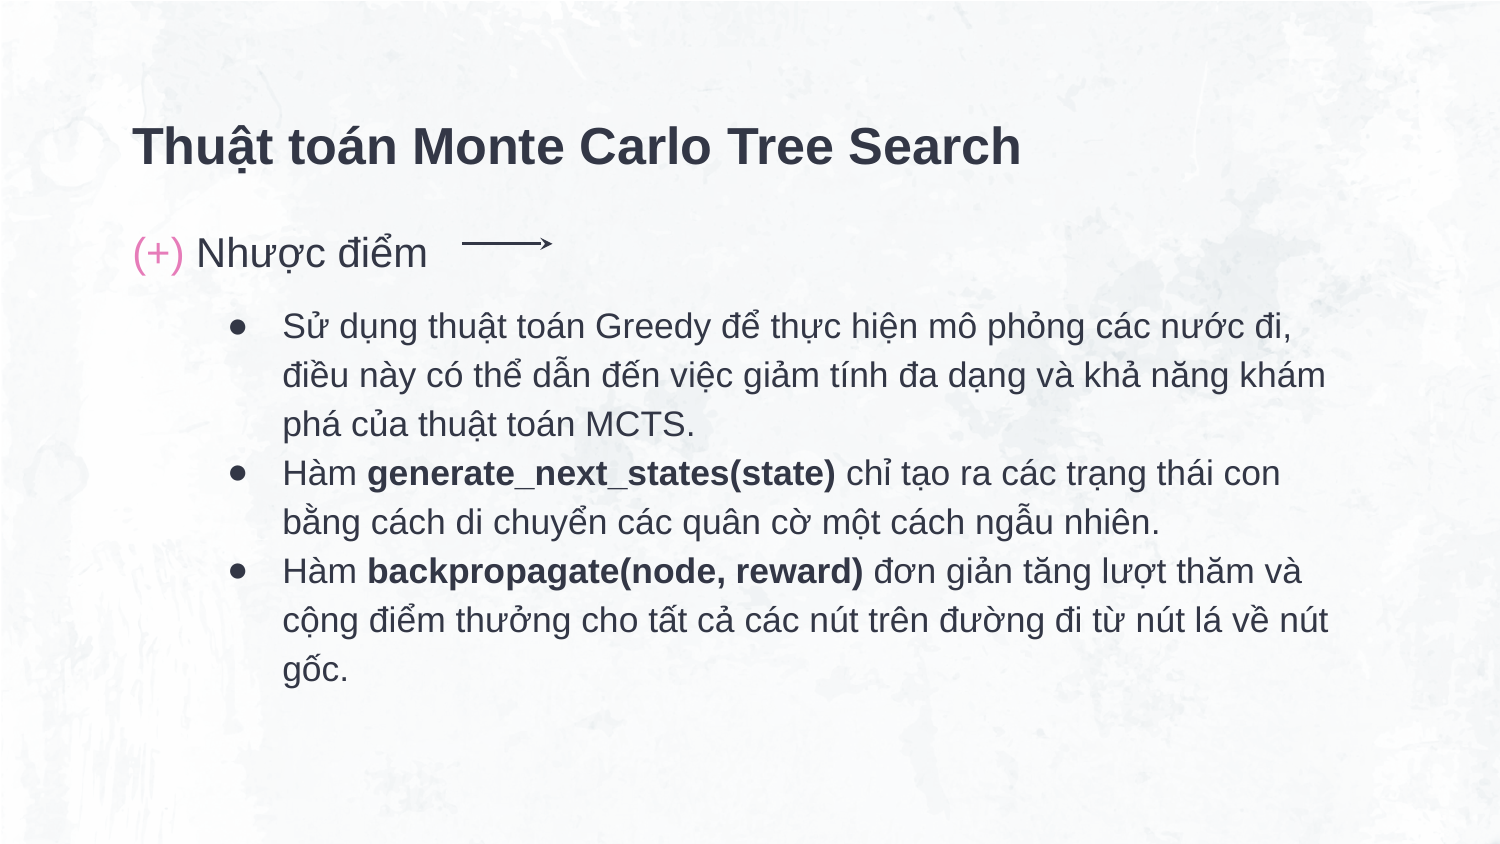

# Thuật toán Monte Carlo Tree Search

(+) Nhược điểm
Sử dụng thuật toán Greedy để thực hiện mô phỏng các nước đi, điều này có thể dẫn đến việc giảm tính đa dạng và khả năng khám phá của thuật toán MCTS.
Hàm generate_next_states(state) chỉ tạo ra các trạng thái con bằng cách di chuyển các quân cờ một cách ngẫu nhiên.
Hàm backpropagate(node, reward) đơn giản tăng lượt thăm và cộng điểm thưởng cho tất cả các nút trên đường đi từ nút lá về nút gốc.